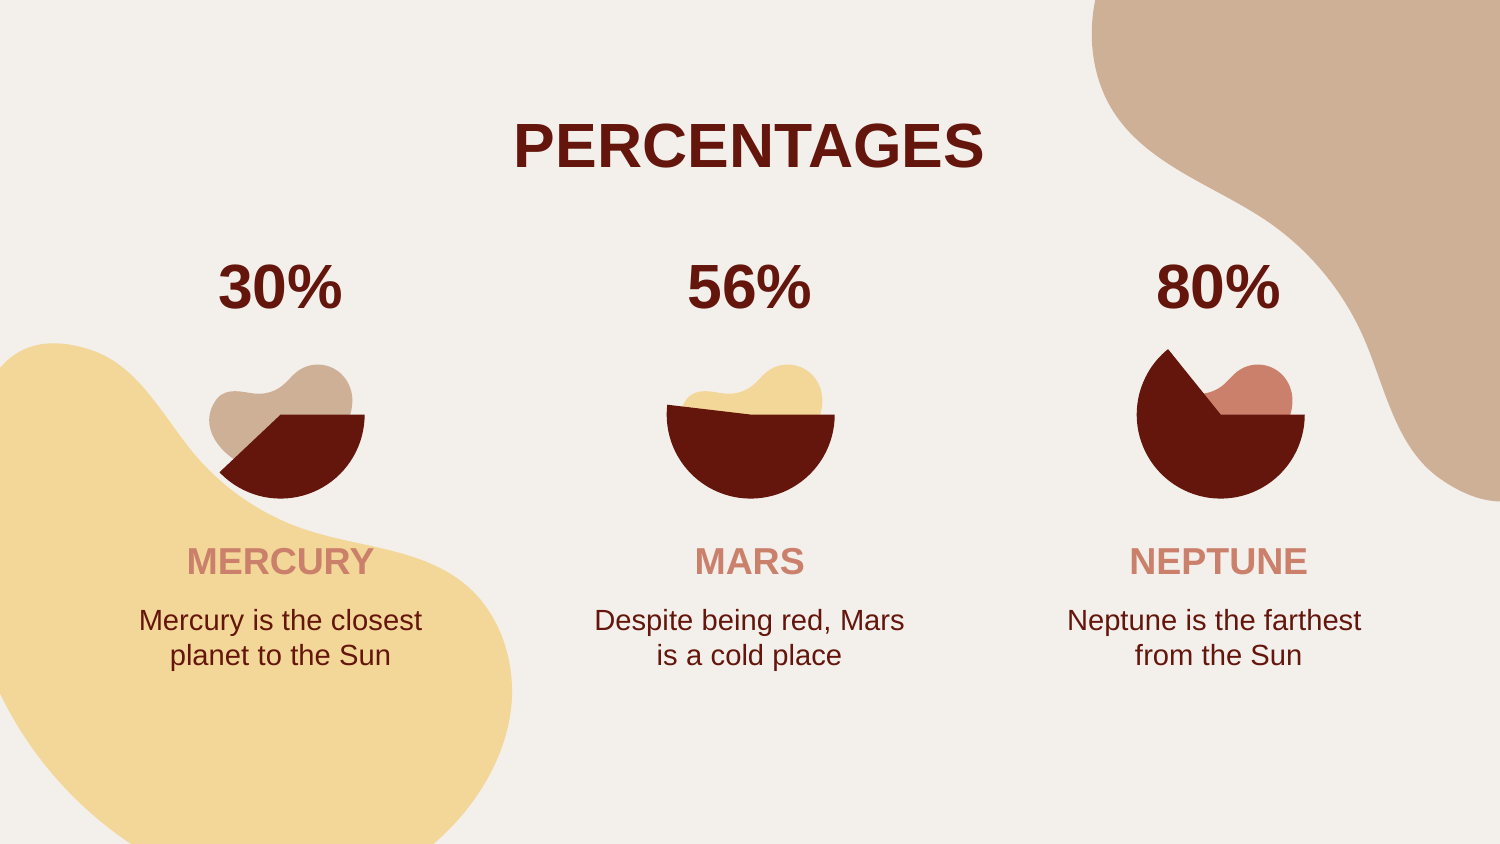

# PERCENTAGES
30%
56%
80%

MERCURY
MARS
NEPTUNE
Mercury is the closest planet to the Sun
Despite being red, Mars is a cold place
Neptune is the farthest
from the Sun